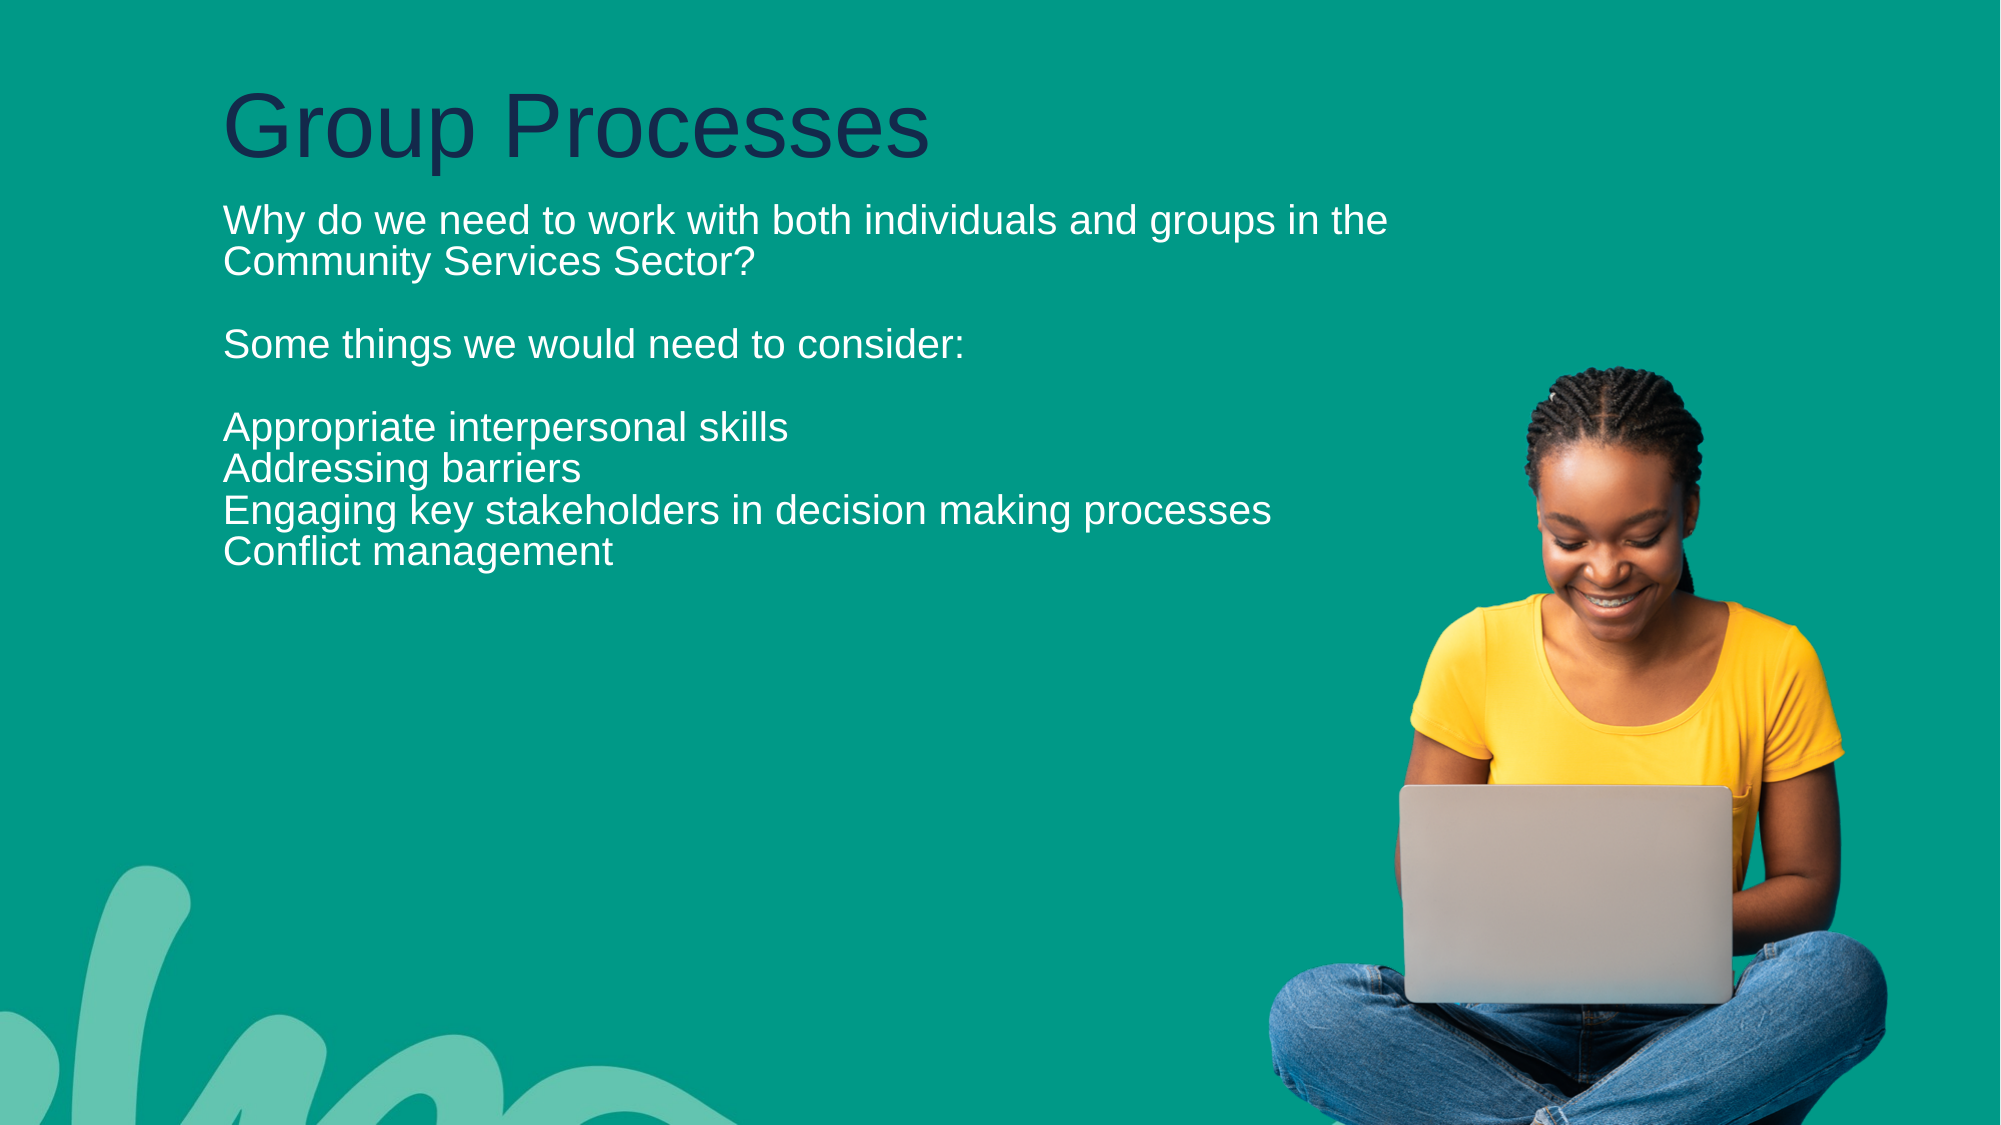

Group Processes
# Why do we need to work with both individuals and groups in the Community Services Sector?​ ​ Some things we would need to consider:​ ​ Appropriate interpersonal skills​ Addressing barriers​ Engaging key stakeholders in decision making processes​ Conflict management